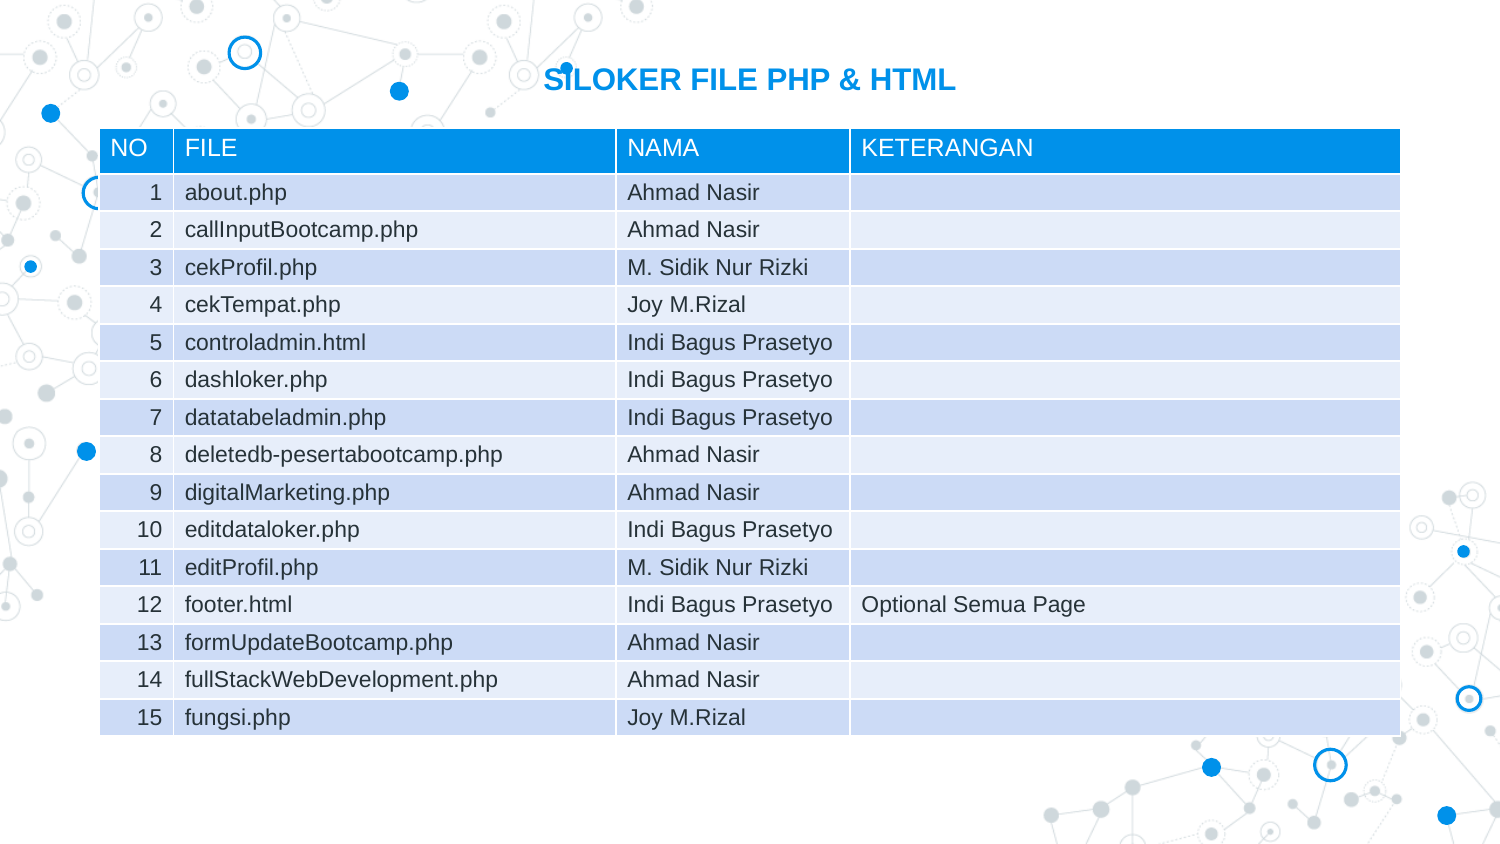

# SILOKER FILE PHP & HTML
| NO | FILE | NAMA | KETERANGAN |
| --- | --- | --- | --- |
| 1 | about.php | Ahmad Nasir |  |
| 2 | callInputBootcamp.php | Ahmad Nasir |  |
| 3 | cekProfil.php | M. Sidik Nur Rizki |  |
| 4 | cekTempat.php | Joy M.Rizal |  |
| 5 | controladmin.html | Indi Bagus Prasetyo |  |
| 6 | dashloker.php | Indi Bagus Prasetyo |  |
| 7 | datatabeladmin.php | Indi Bagus Prasetyo |  |
| 8 | deletedb-pesertabootcamp.php | Ahmad Nasir |  |
| 9 | digitalMarketing.php | Ahmad Nasir |  |
| 10 | editdataloker.php | Indi Bagus Prasetyo |  |
| 11 | editProfil.php | M. Sidik Nur Rizki |  |
| 12 | footer.html | Indi Bagus Prasetyo | Optional Semua Page |
| 13 | formUpdateBootcamp.php | Ahmad Nasir |  |
| 14 | fullStackWebDevelopment.php | Ahmad Nasir |  |
| 15 | fungsi.php | Joy M.Rizal |  |